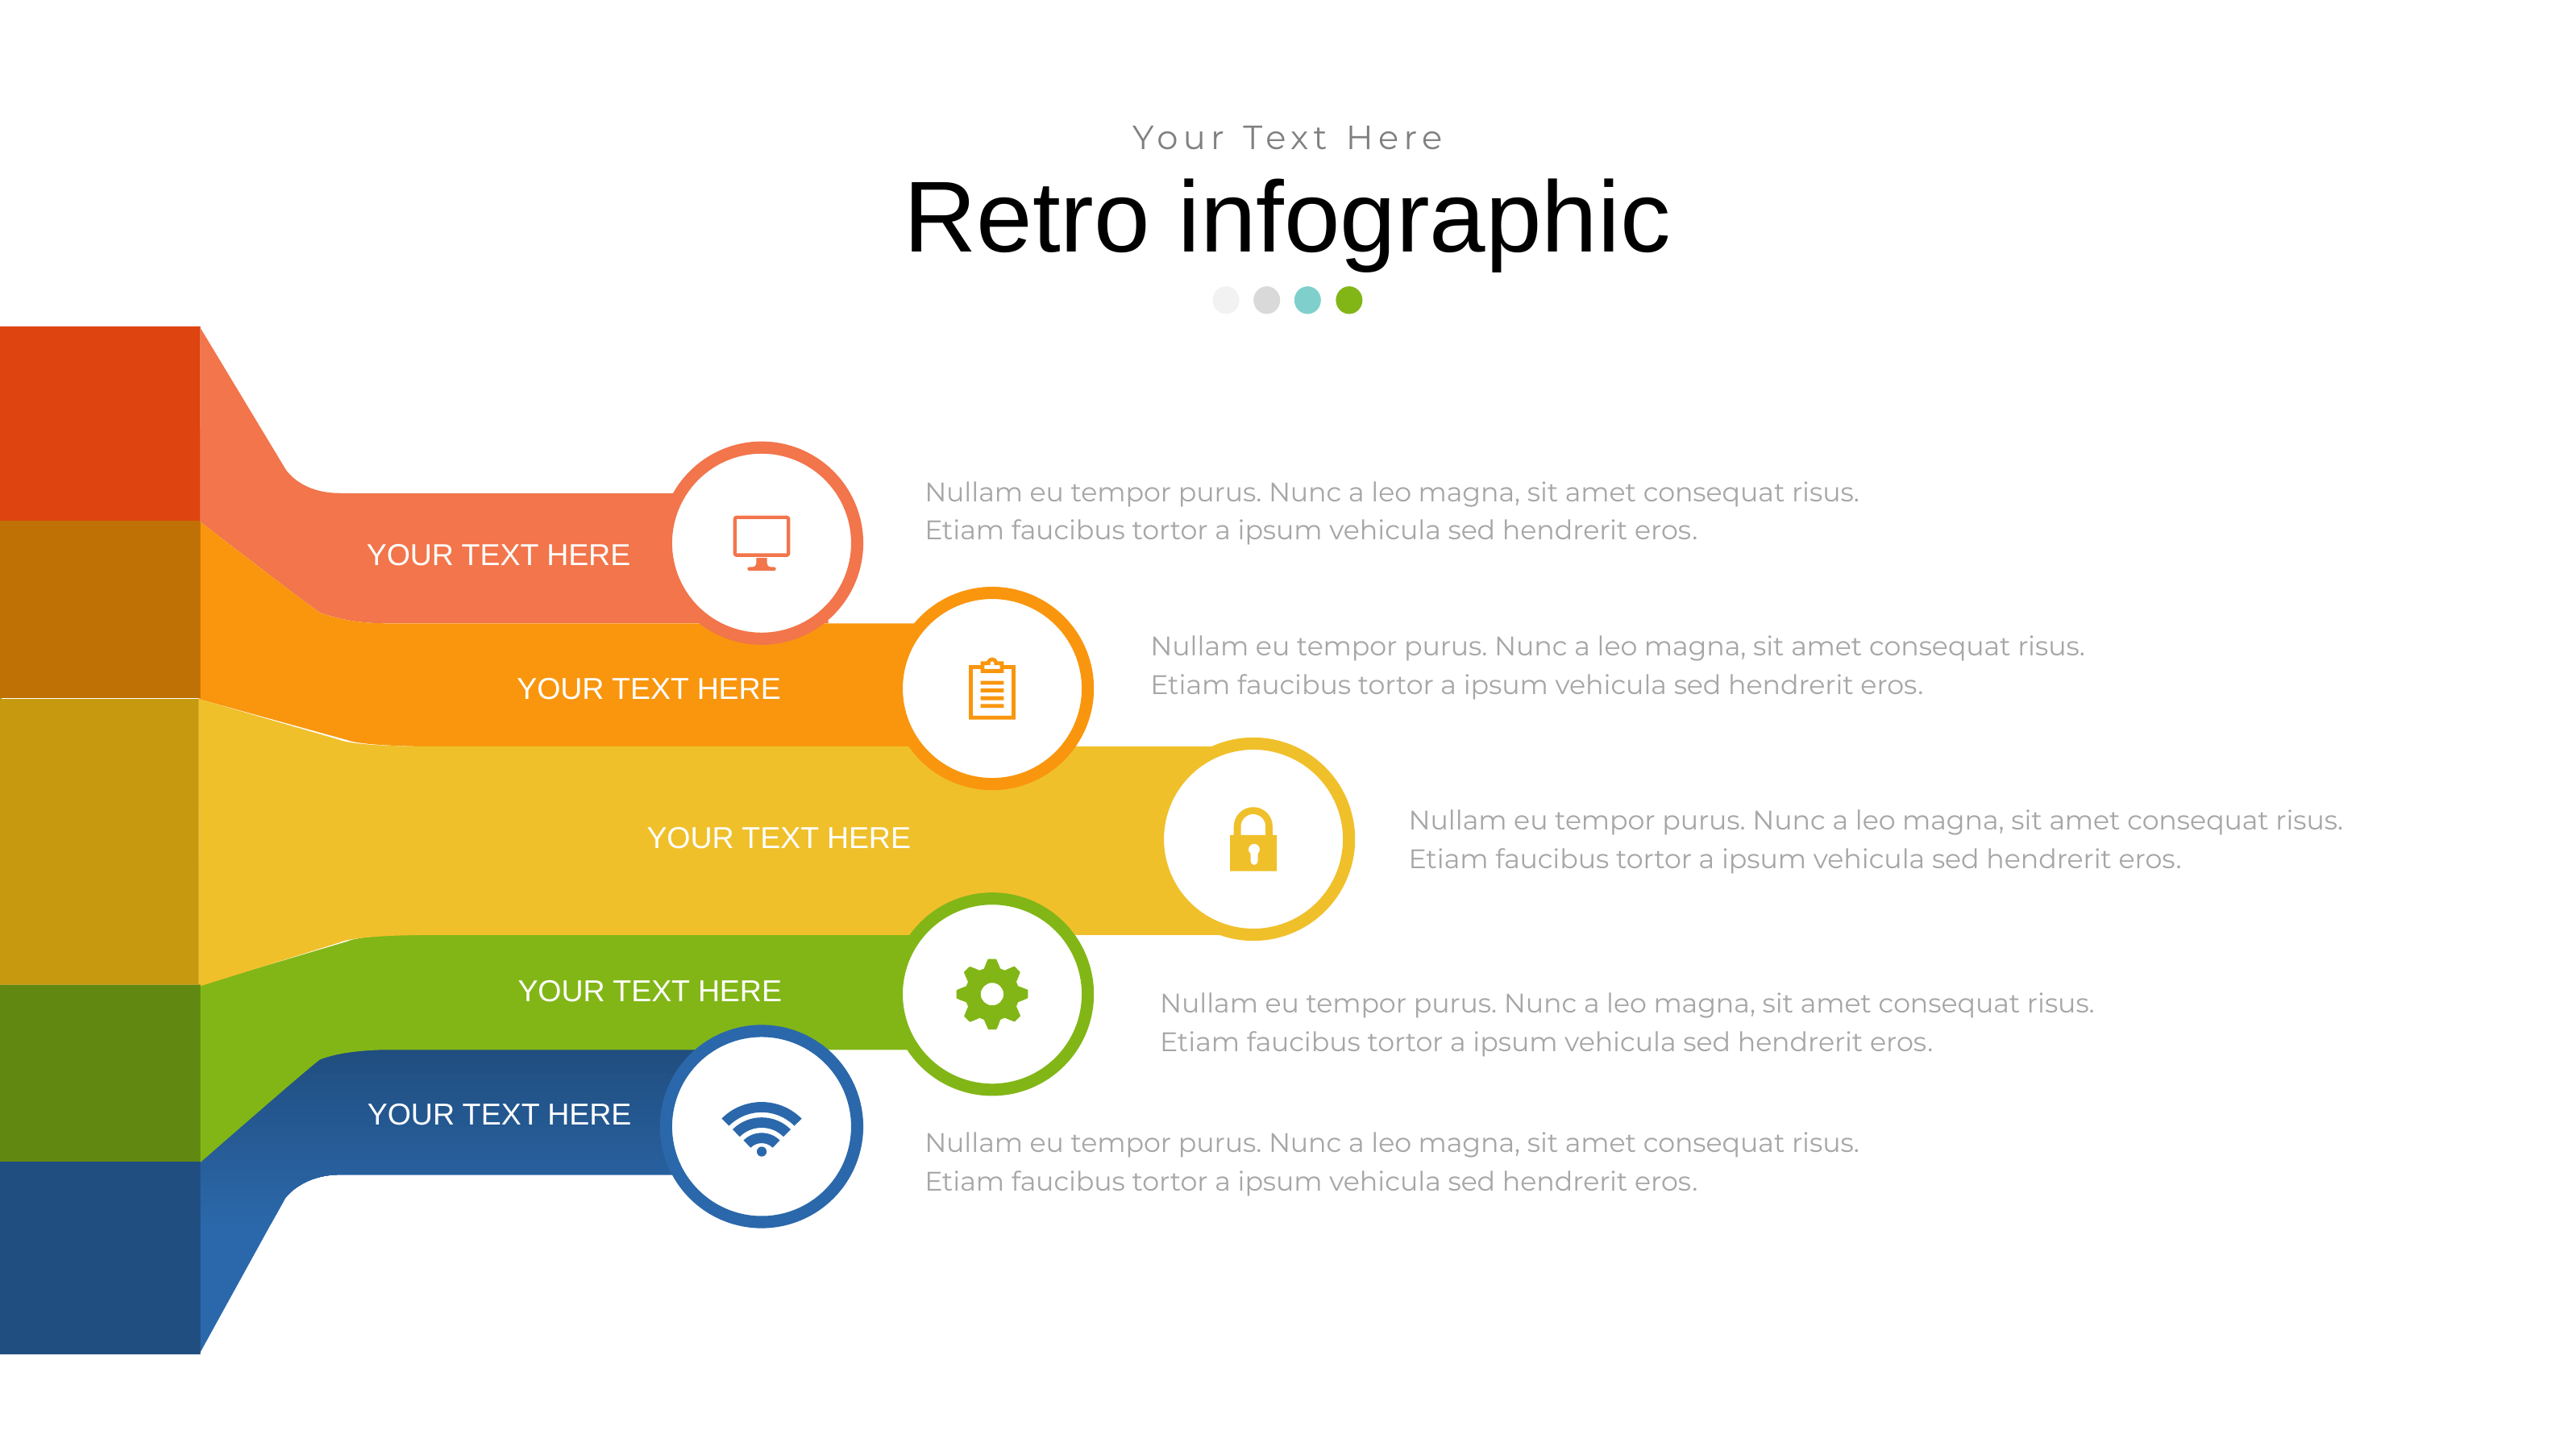

Your Text Here

Retro infographic

YOUR TEXT HERE

YOUR TEXT HERE

YOUR TEXT HERE

YOUR TEXT HERE

YOUR TEXT HERE

Nullam eu tempor purus. Nunc a leo magna, sit amet consequat risus. Etiam faucibus tortor a ipsum vehicula sed hendrerit eros.
Nullam eu tempor purus. Nunc a leo magna, sit amet consequat risus. Etiam faucibus tortor a ipsum vehicula sed hendrerit eros.
Nullam eu tempor purus. Nunc a leo magna, sit amet consequat risus. Etiam faucibus tortor a ipsum vehicula sed hendrerit eros.
Nullam eu tempor purus. Nunc a leo magna, sit amet consequat risus. Etiam faucibus tortor a ipsum vehicula sed hendrerit eros.
Nullam eu tempor purus. Nunc a leo magna, sit amet consequat risus. Etiam faucibus tortor a ipsum vehicula sed hendrerit eros.